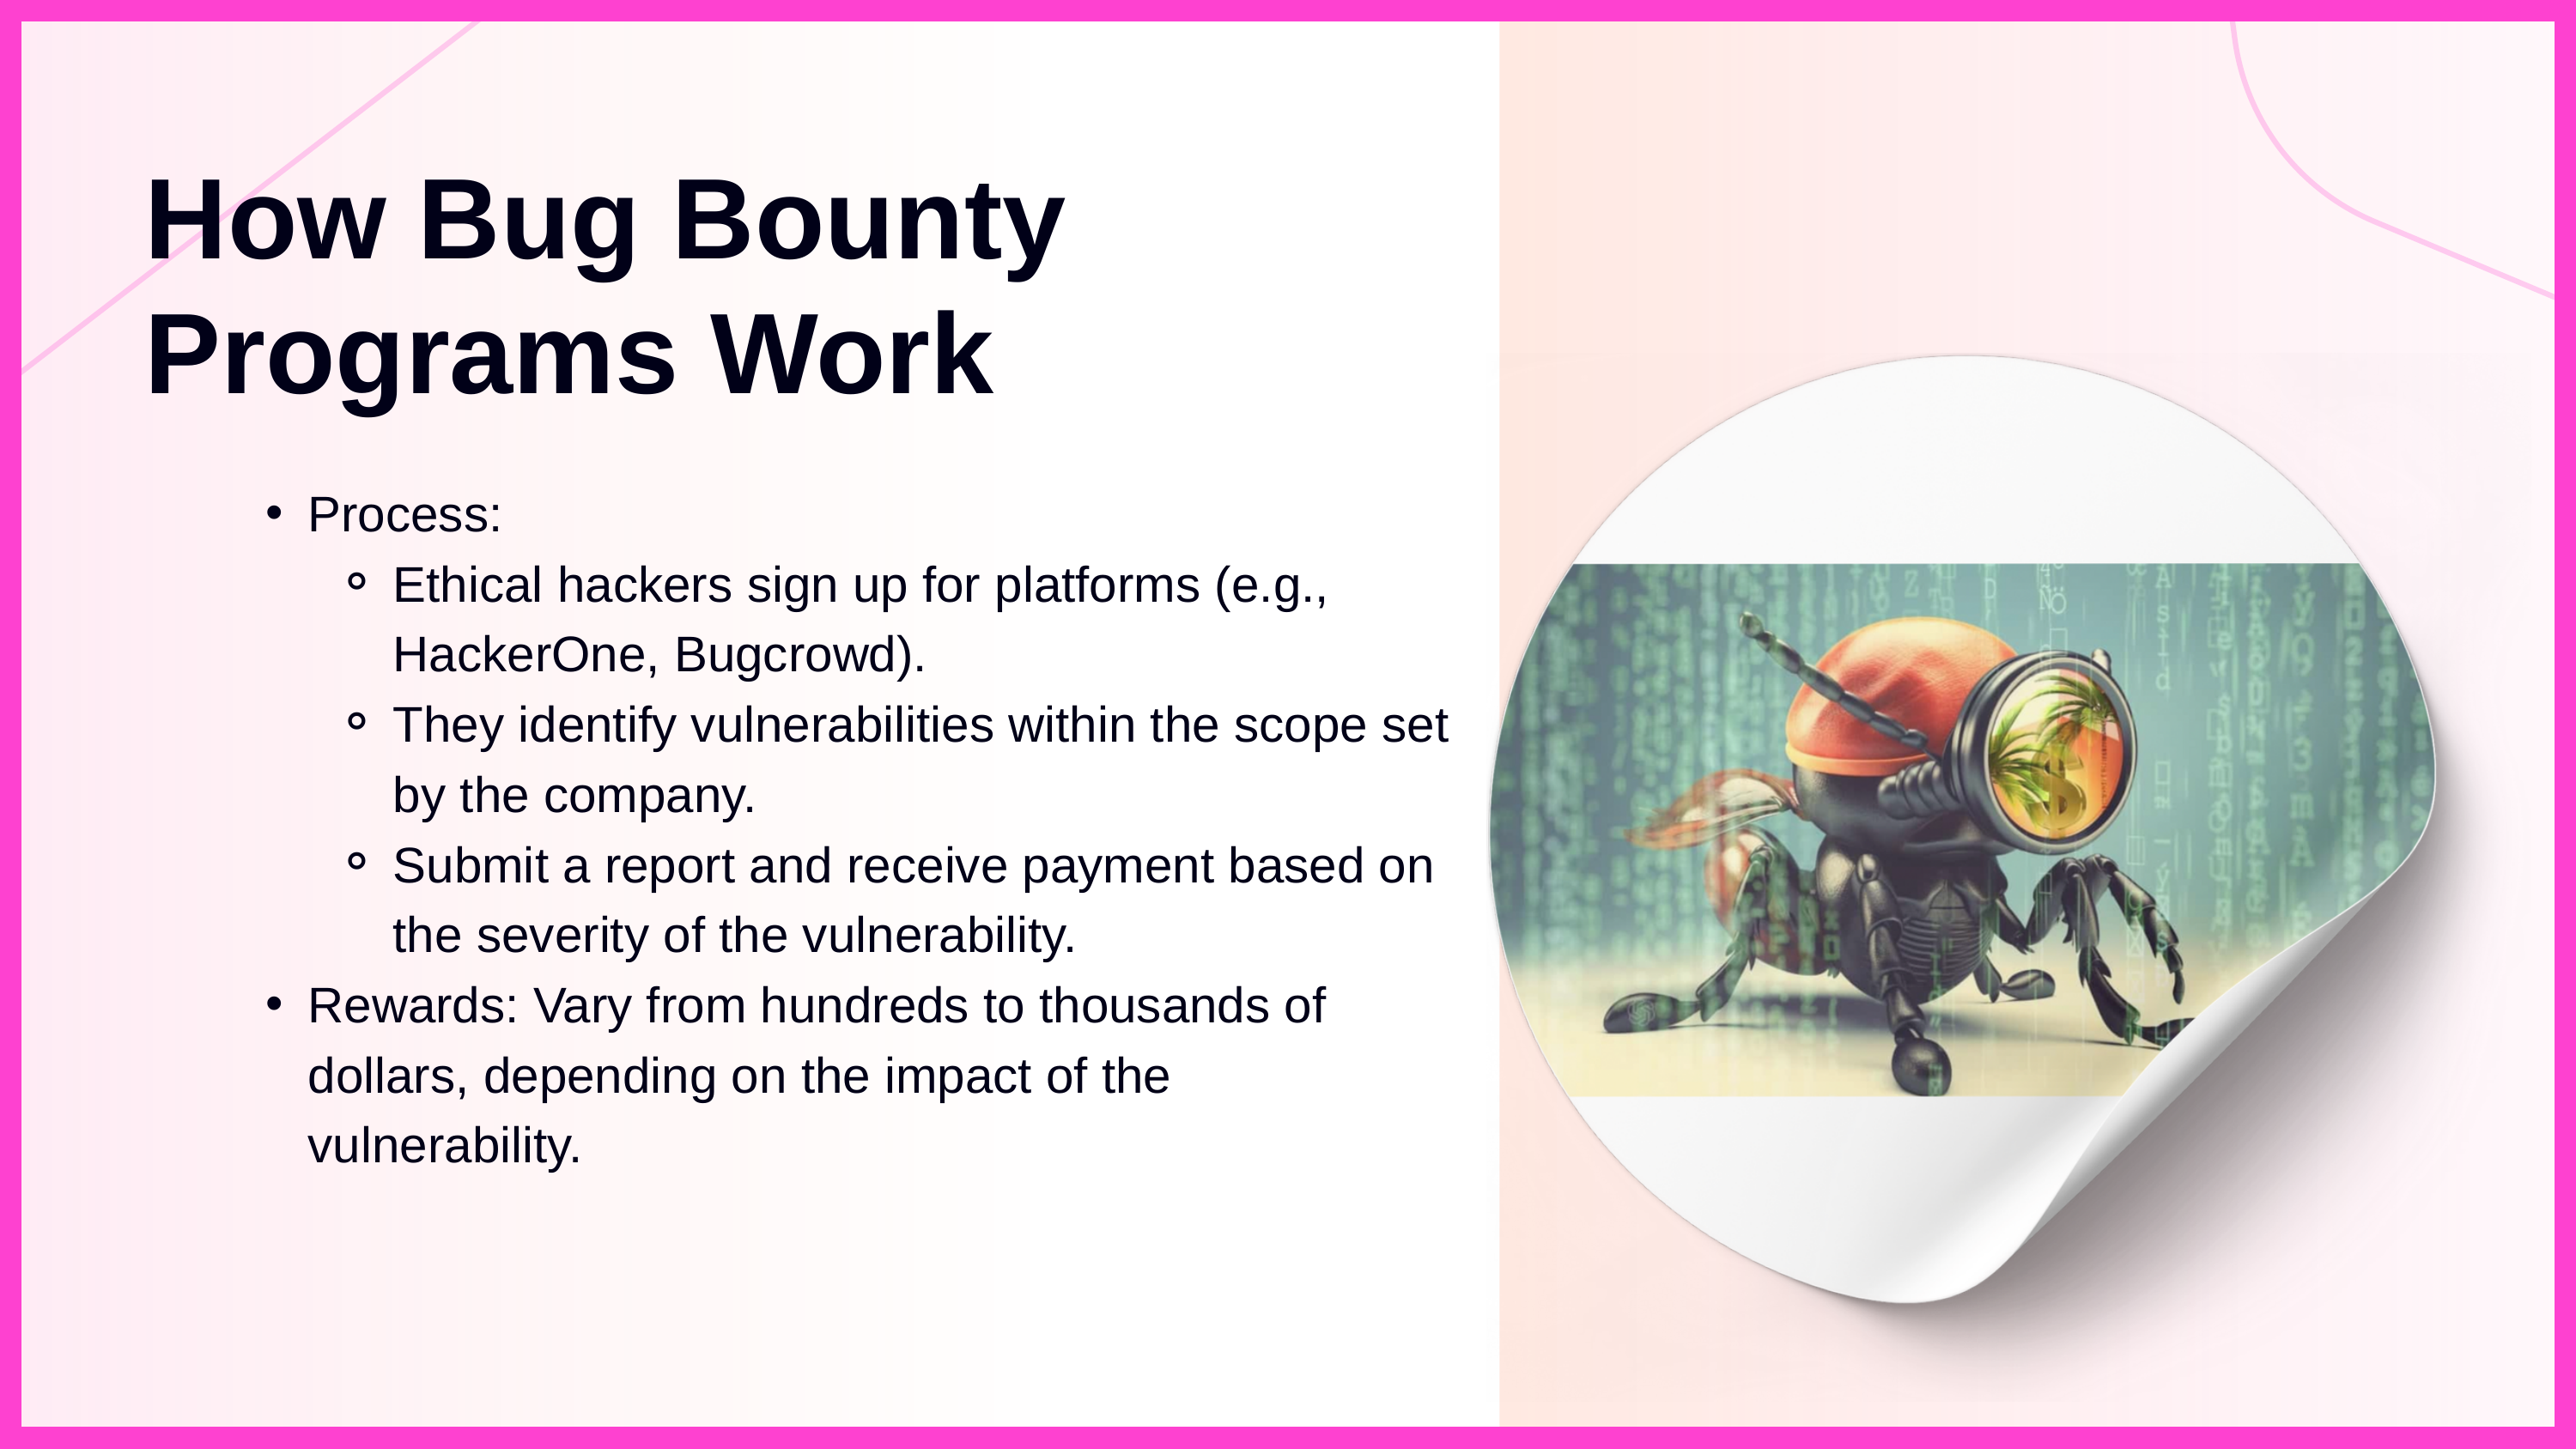

How Bug Bounty Programs Work

Process:
Ethical hackers sign up for platforms (e.g., HackerOne, Bugcrowd).
They identify vulnerabilities within the scope set by the company.
Submit a report and receive payment based on the severity of the vulnerability.
Rewards: Vary from hundreds to thousands of dollars, depending on the impact of the vulnerability.